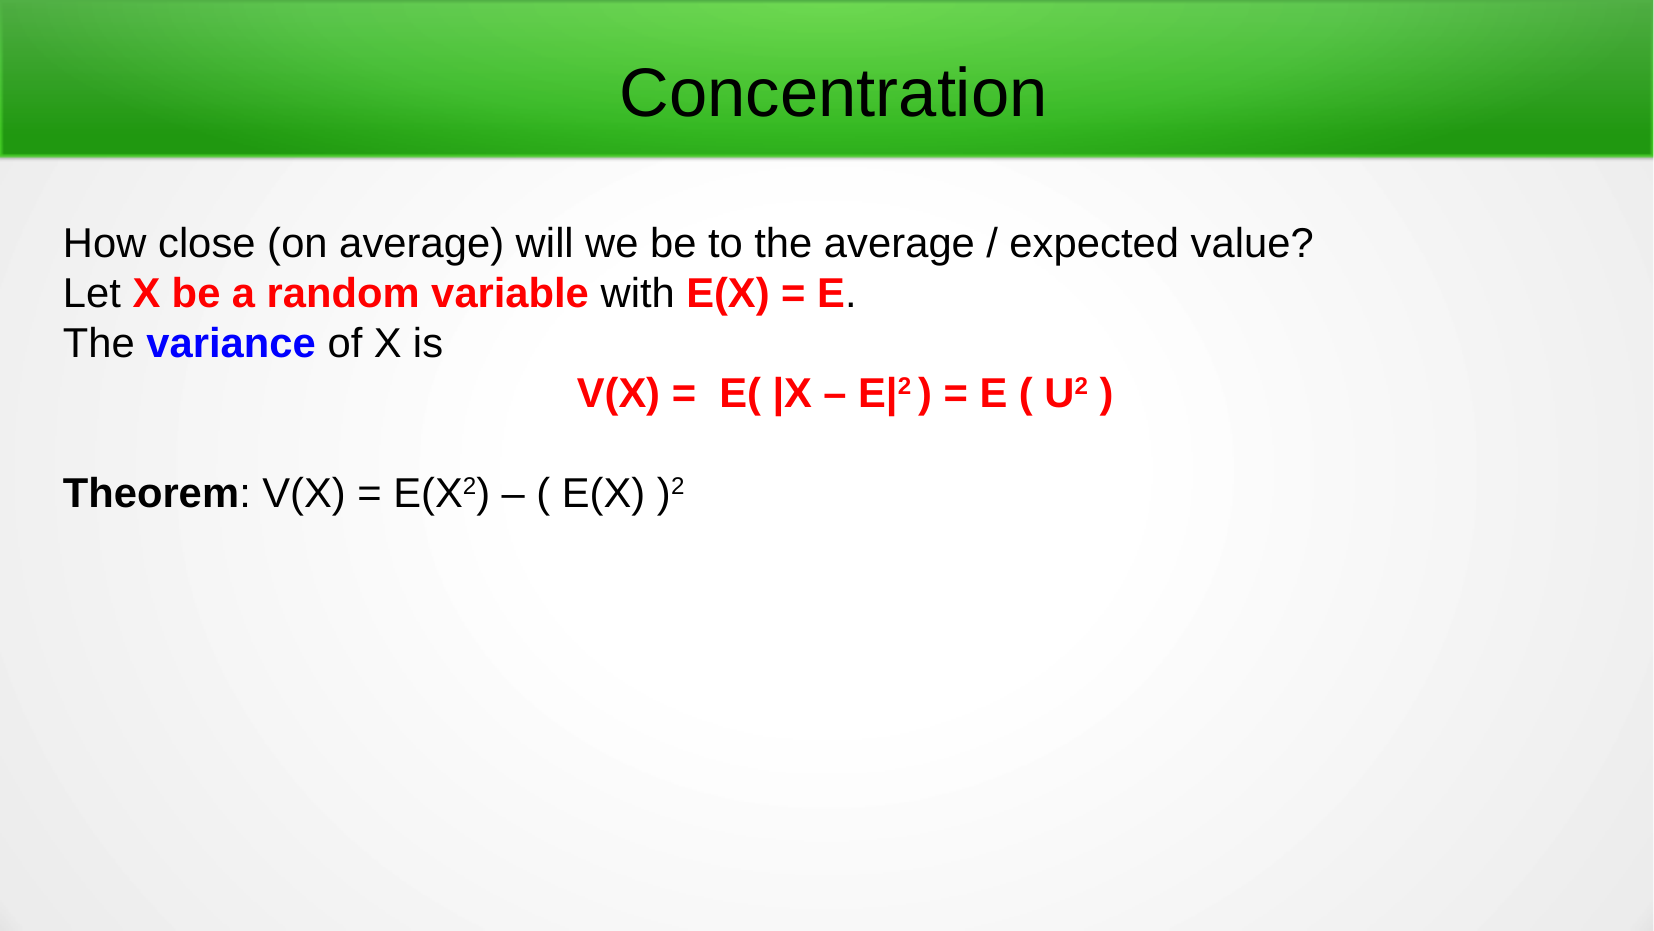

Concentration
How close (on average) will we be to the average / expected value?
Let X be a random variable with E(X) = E.
The variance of X is
V(X) =  E( |X – E|2 ) = E ( U2 )

Theorem: V(X) = E(X2) – ( E(X) )2